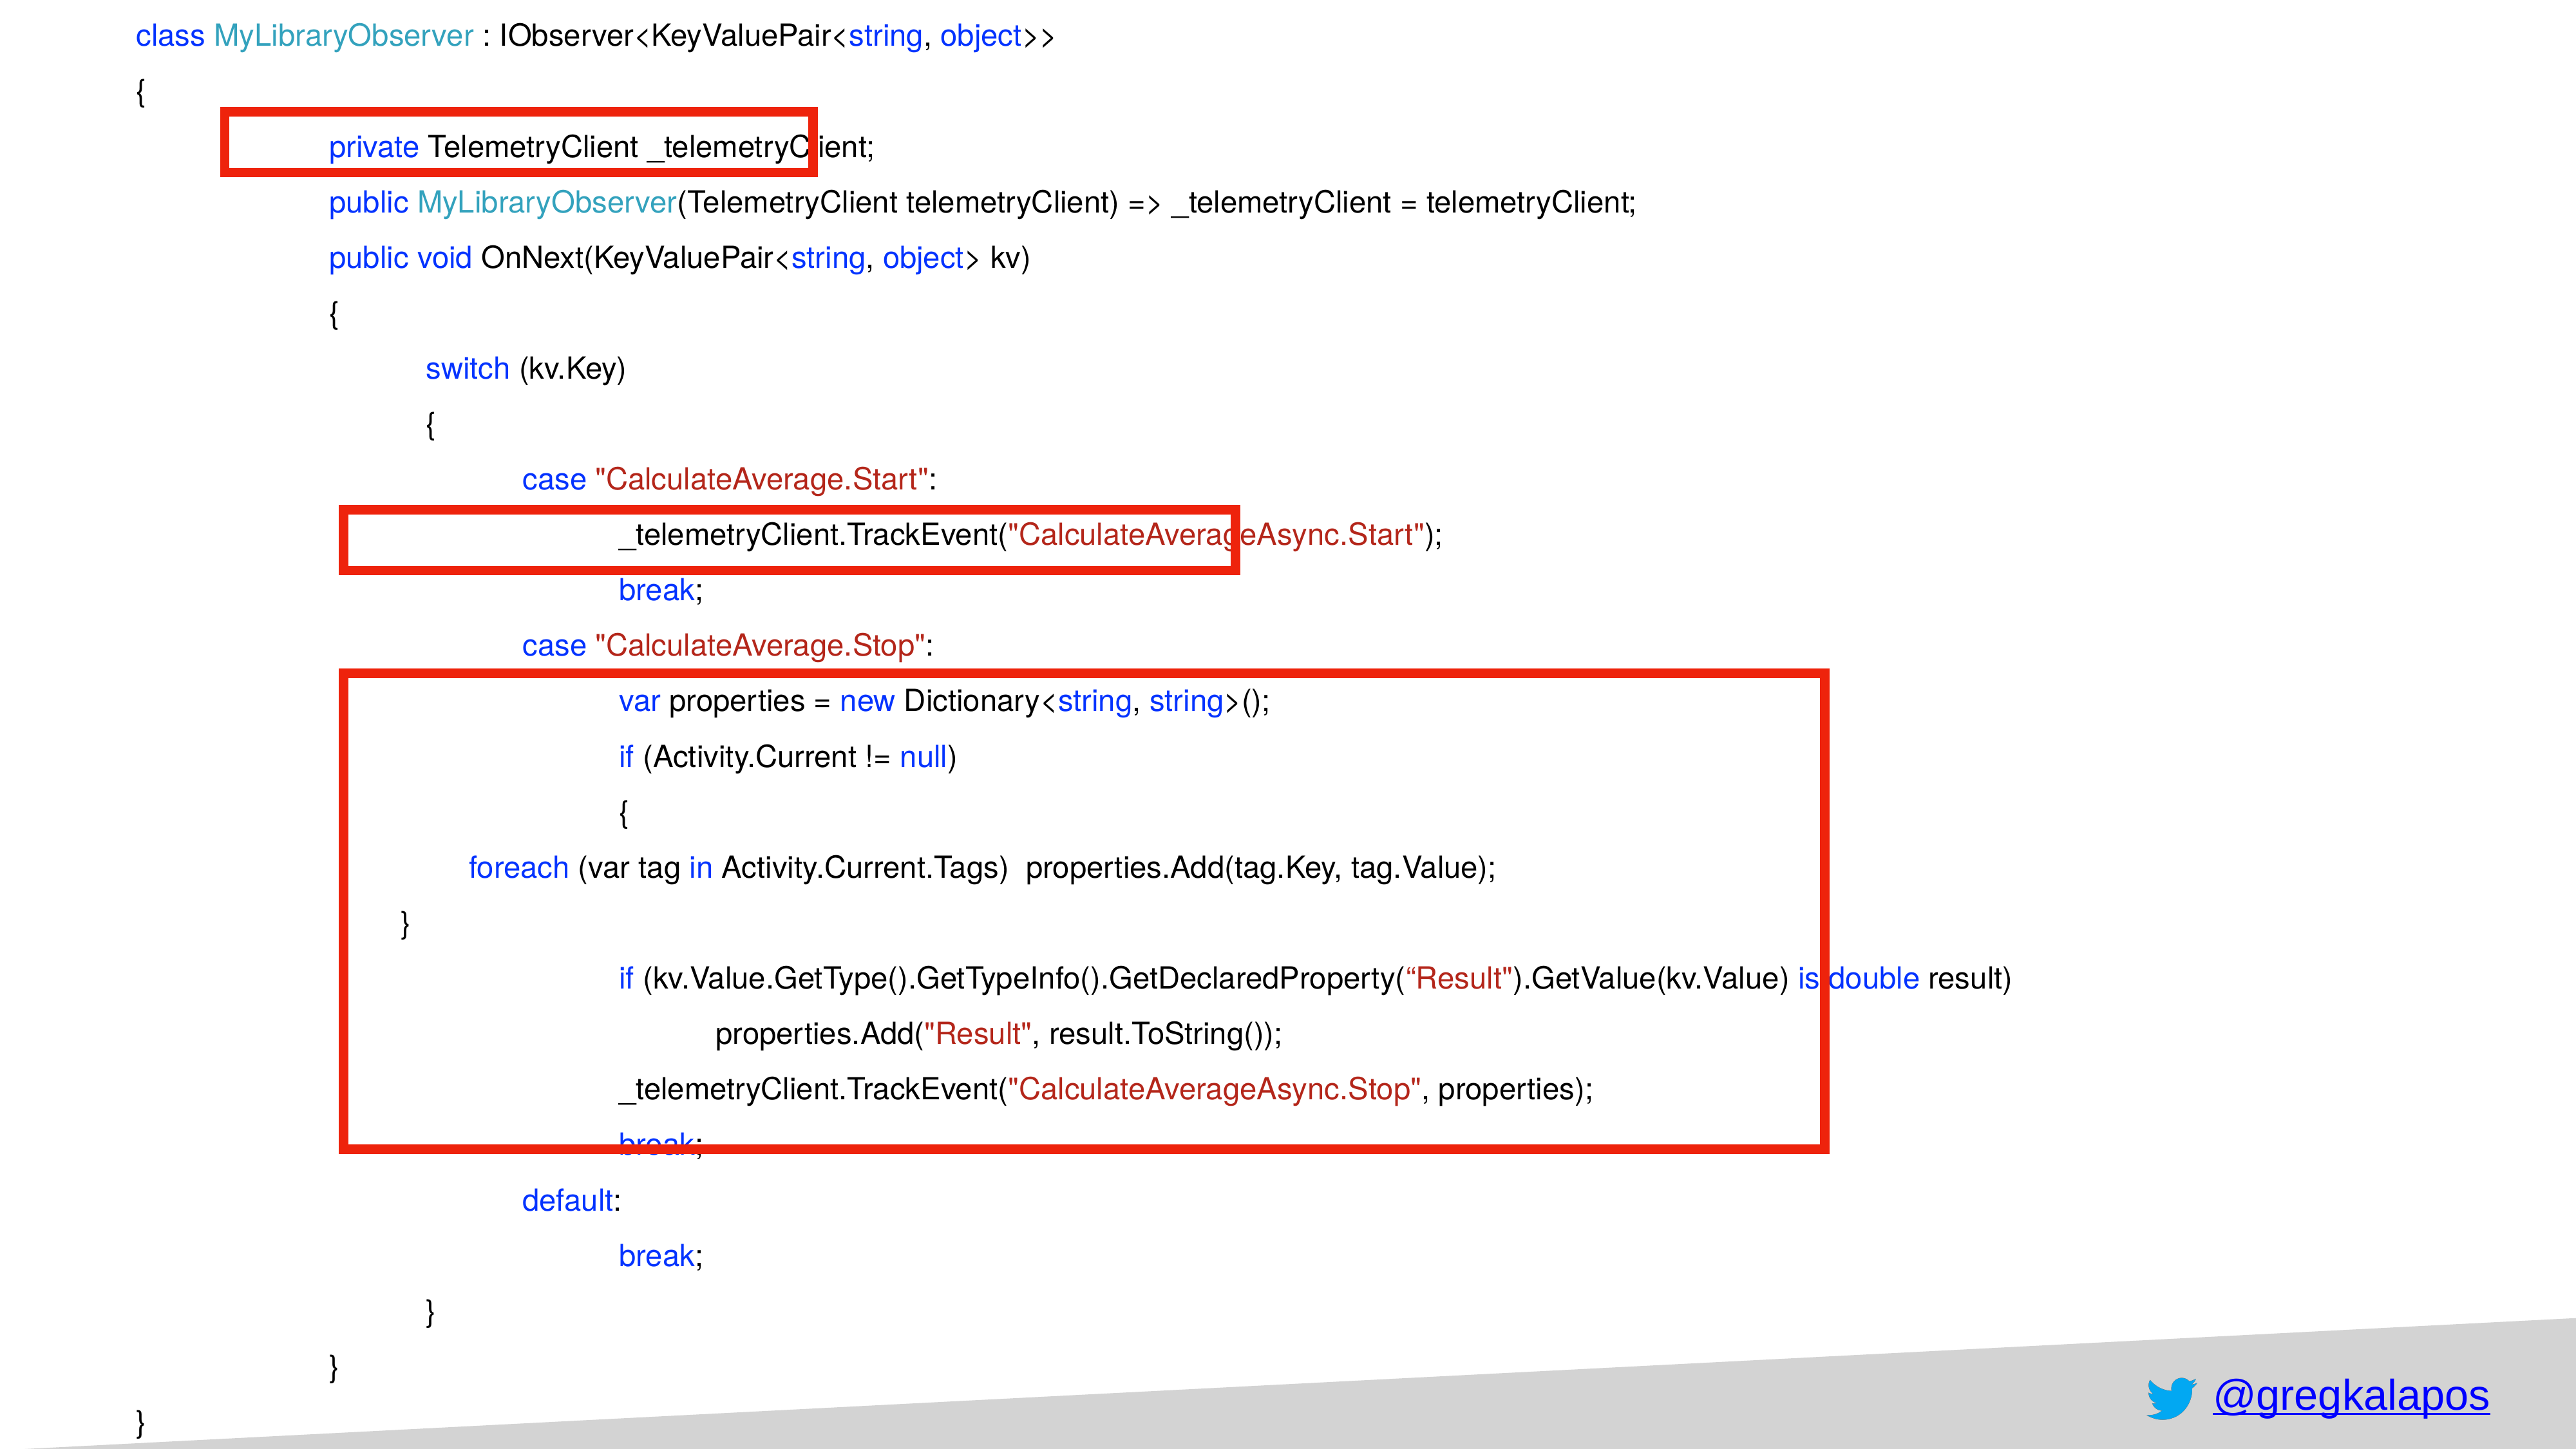

class MyLibraryObserver : IObserver<KeyValuePair<string, object>>
{
		private TelemetryClient _telemetryClient;
		public MyLibraryObserver(TelemetryClient telemetryClient) => _telemetryClient = telemetryClient;
		public void OnNext(KeyValuePair<string, object> kv)
		{
			switch (kv.Key)
			{
				case "CalculateAverage.Start":
					_telemetryClient.TrackEvent("CalculateAverageAsync.Start");
					break;
				case "CalculateAverage.Stop":
					var properties = new Dictionary<string, string>();
					if (Activity.Current != null)
					{
                                       foreach (var tag in Activity.Current.Tags)  properties.Add(tag.Key, tag.Value);
                               }
					if (kv.Value.GetType().GetTypeInfo().GetDeclaredProperty(“Result").GetValue(kv.Value) is double result)
						properties.Add("Result", result.ToString());
					_telemetryClient.TrackEvent("CalculateAverageAsync.Stop", properties);
					break;
				default:
					break;
			}
		}
}